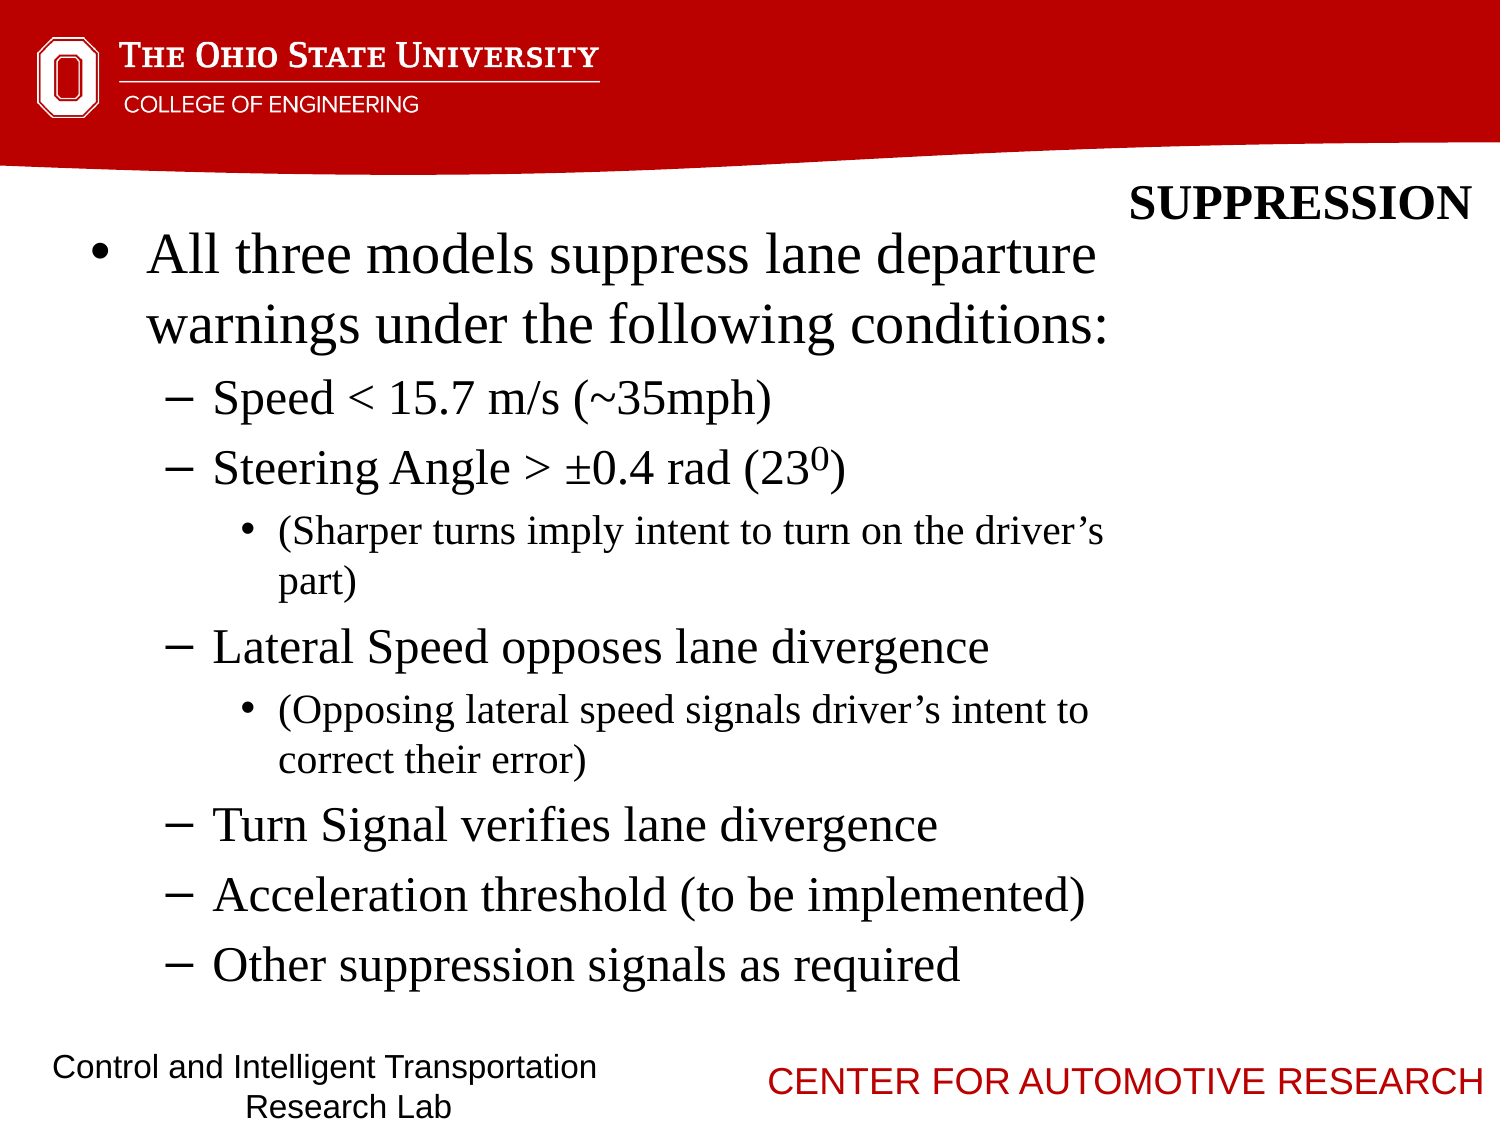

Suppression
All three models suppress lane departure warnings under the following conditions:
Speed < 15.7 m/s (~35mph)
Steering Angle > ±0.4 rad (23⁰)
(Sharper turns imply intent to turn on the driver’s part)
Lateral Speed opposes lane divergence
(Opposing lateral speed signals driver’s intent to correct their error)
Turn Signal verifies lane divergence
Acceleration threshold (to be implemented)
Other suppression signals as required